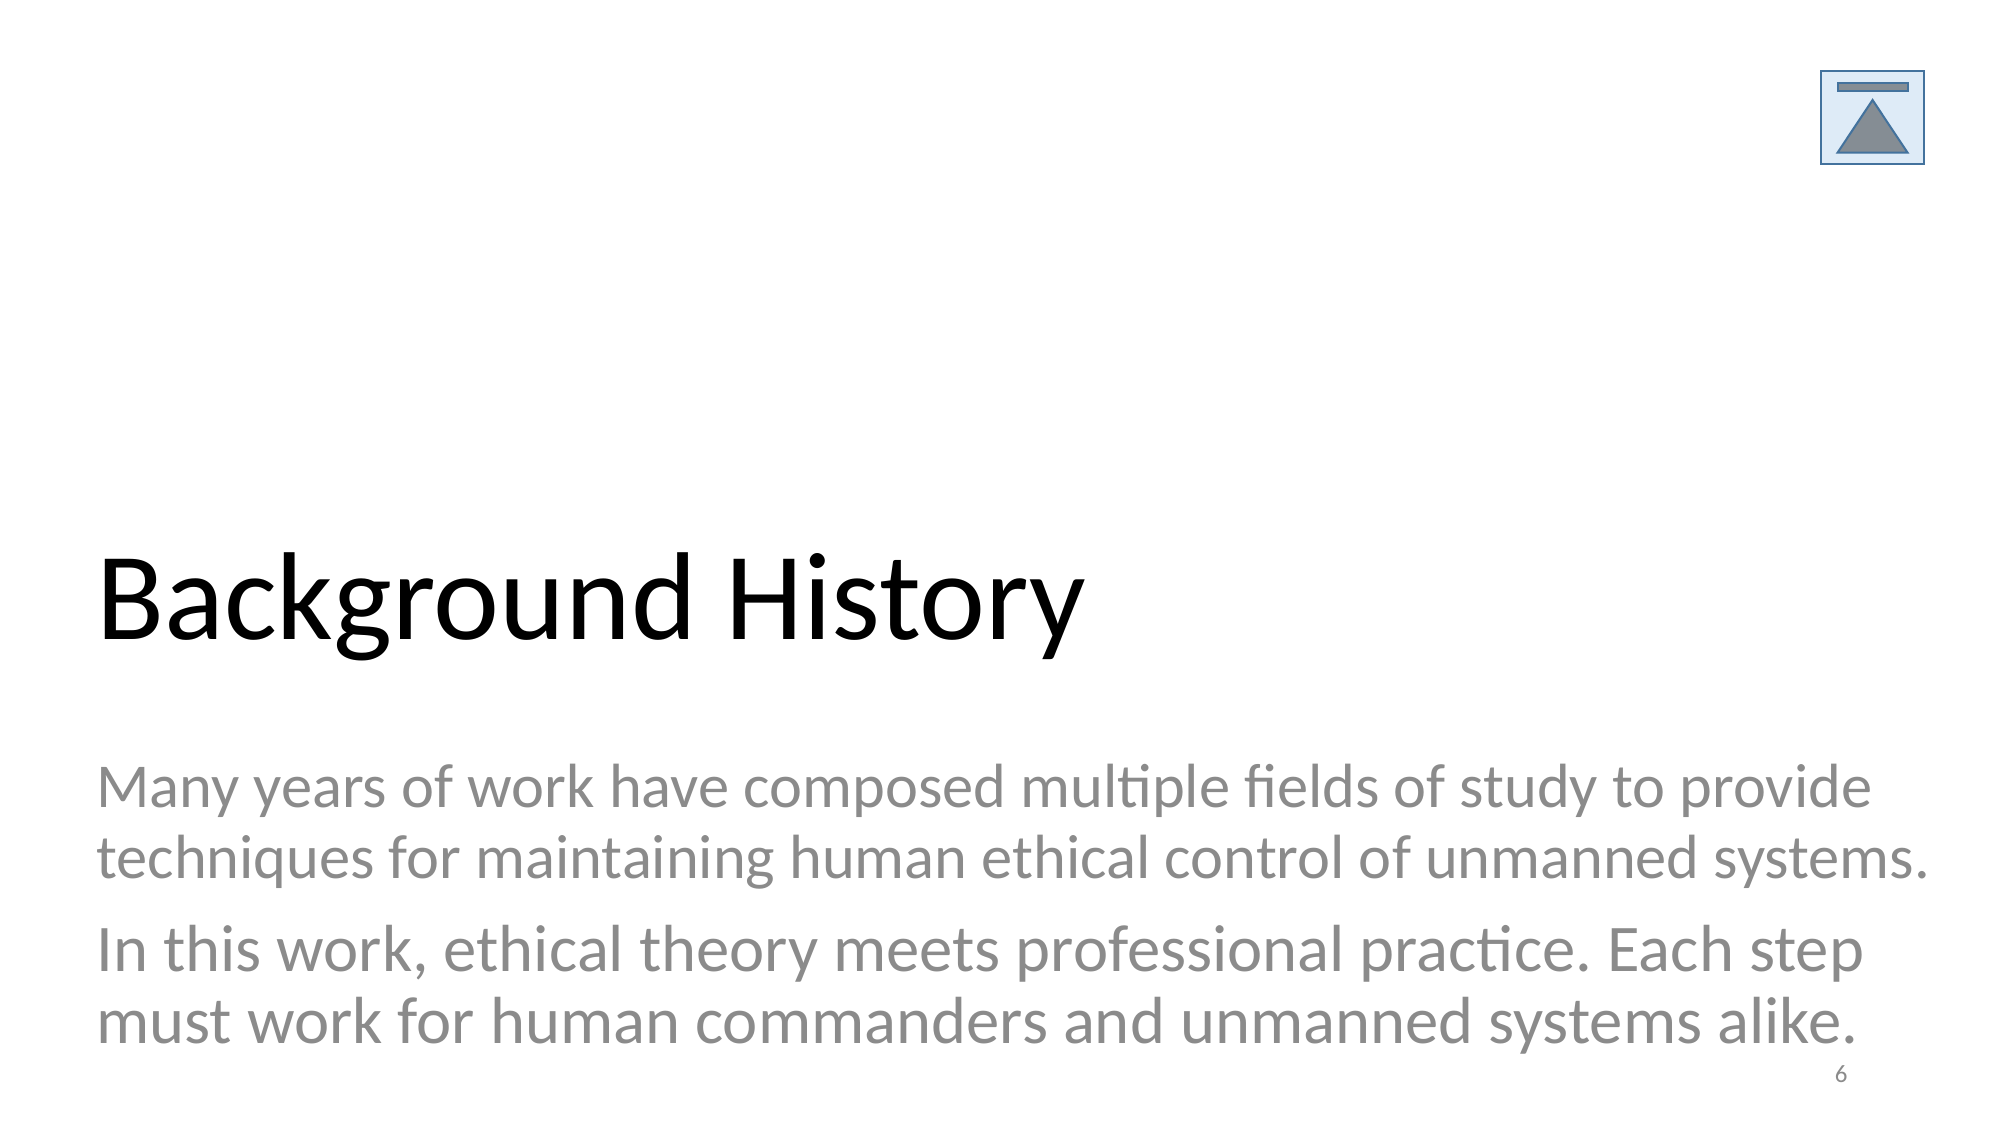

# Background History
Many years of work have composed multiple fields of study to provide techniques for maintaining human ethical control of unmanned systems.
In this work, ethical theory meets professional practice. Each step must work for human commanders and unmanned systems alike.
6